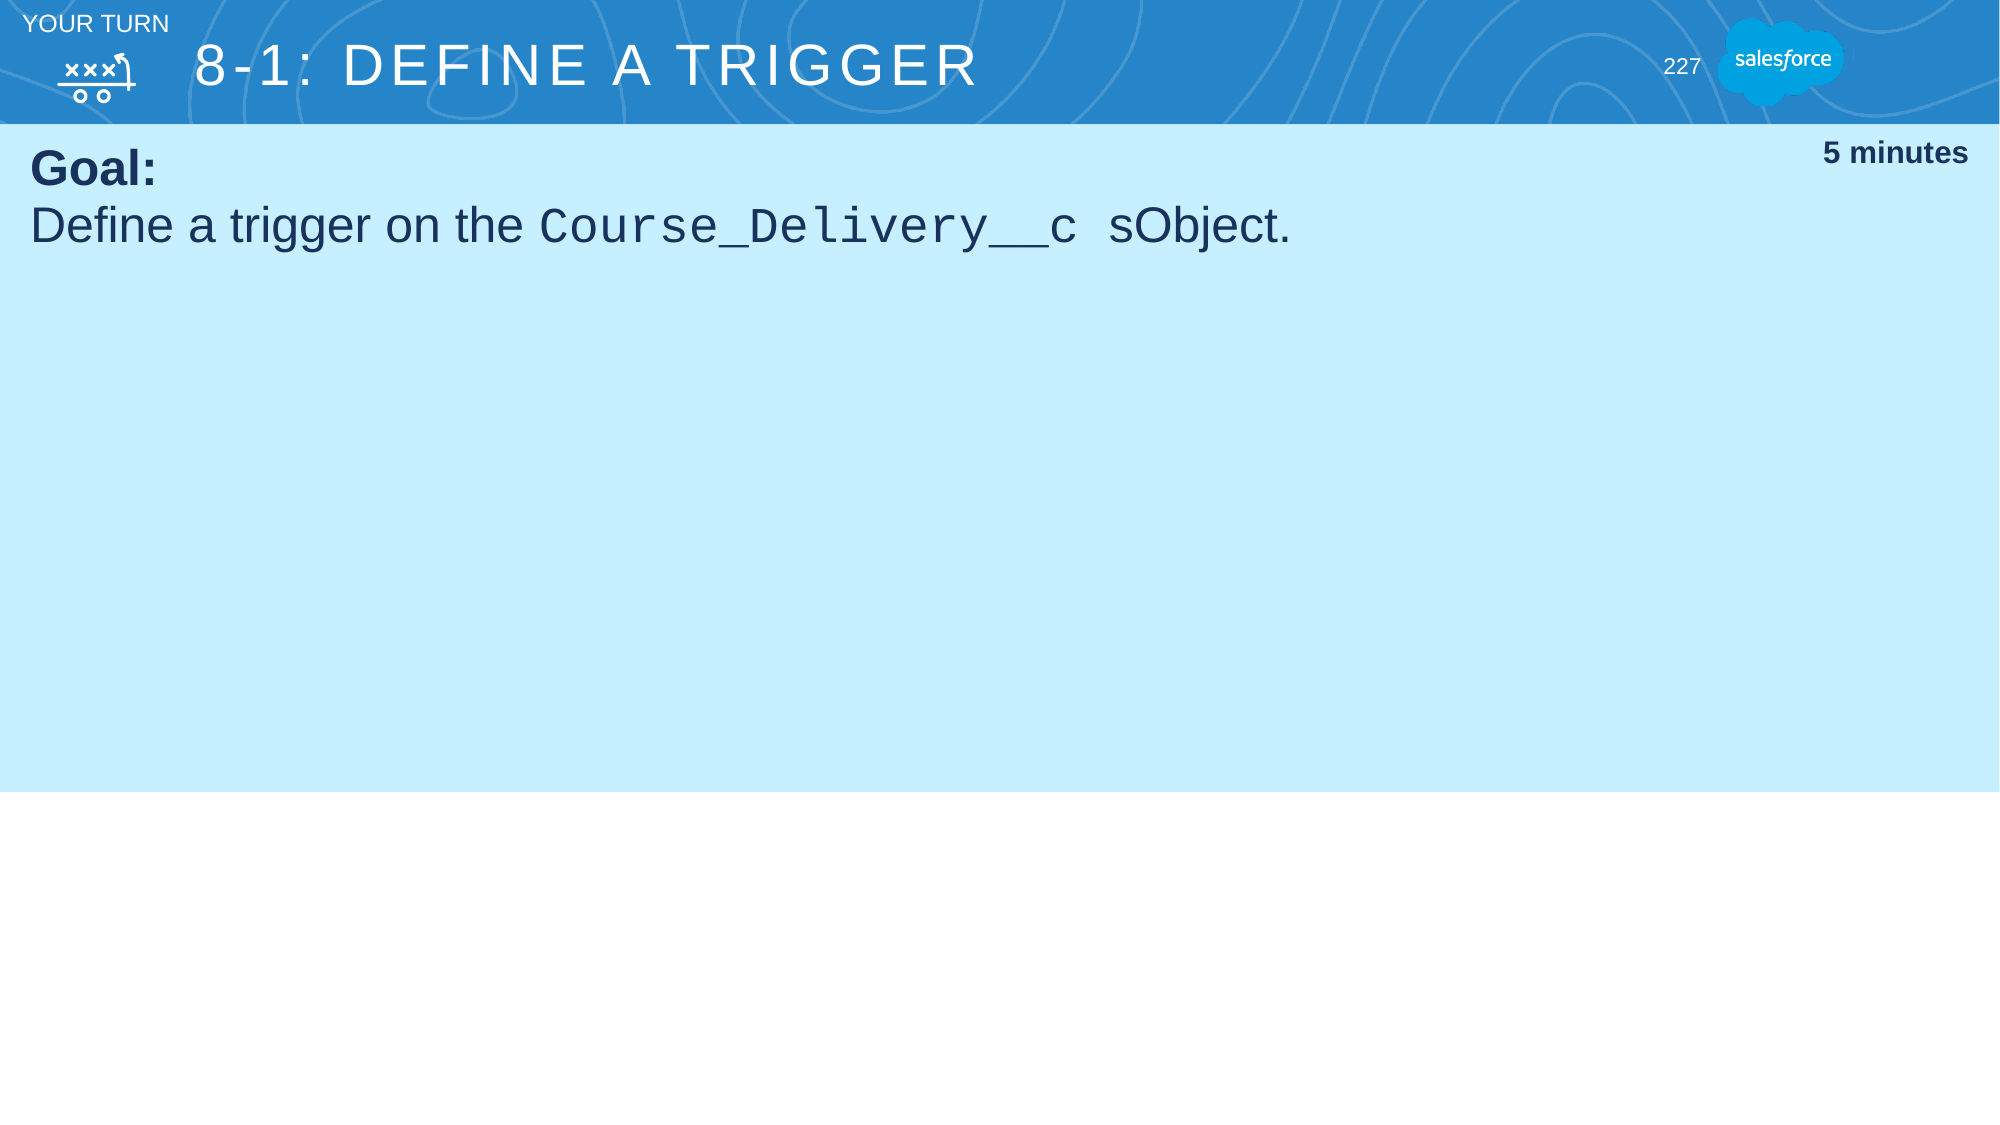

# 8-1: Define a Trigger
Your turn
227
Goal:
Define a trigger on the Course_Delivery__c sObject.
5 minutes
Task:
Define a trigger.